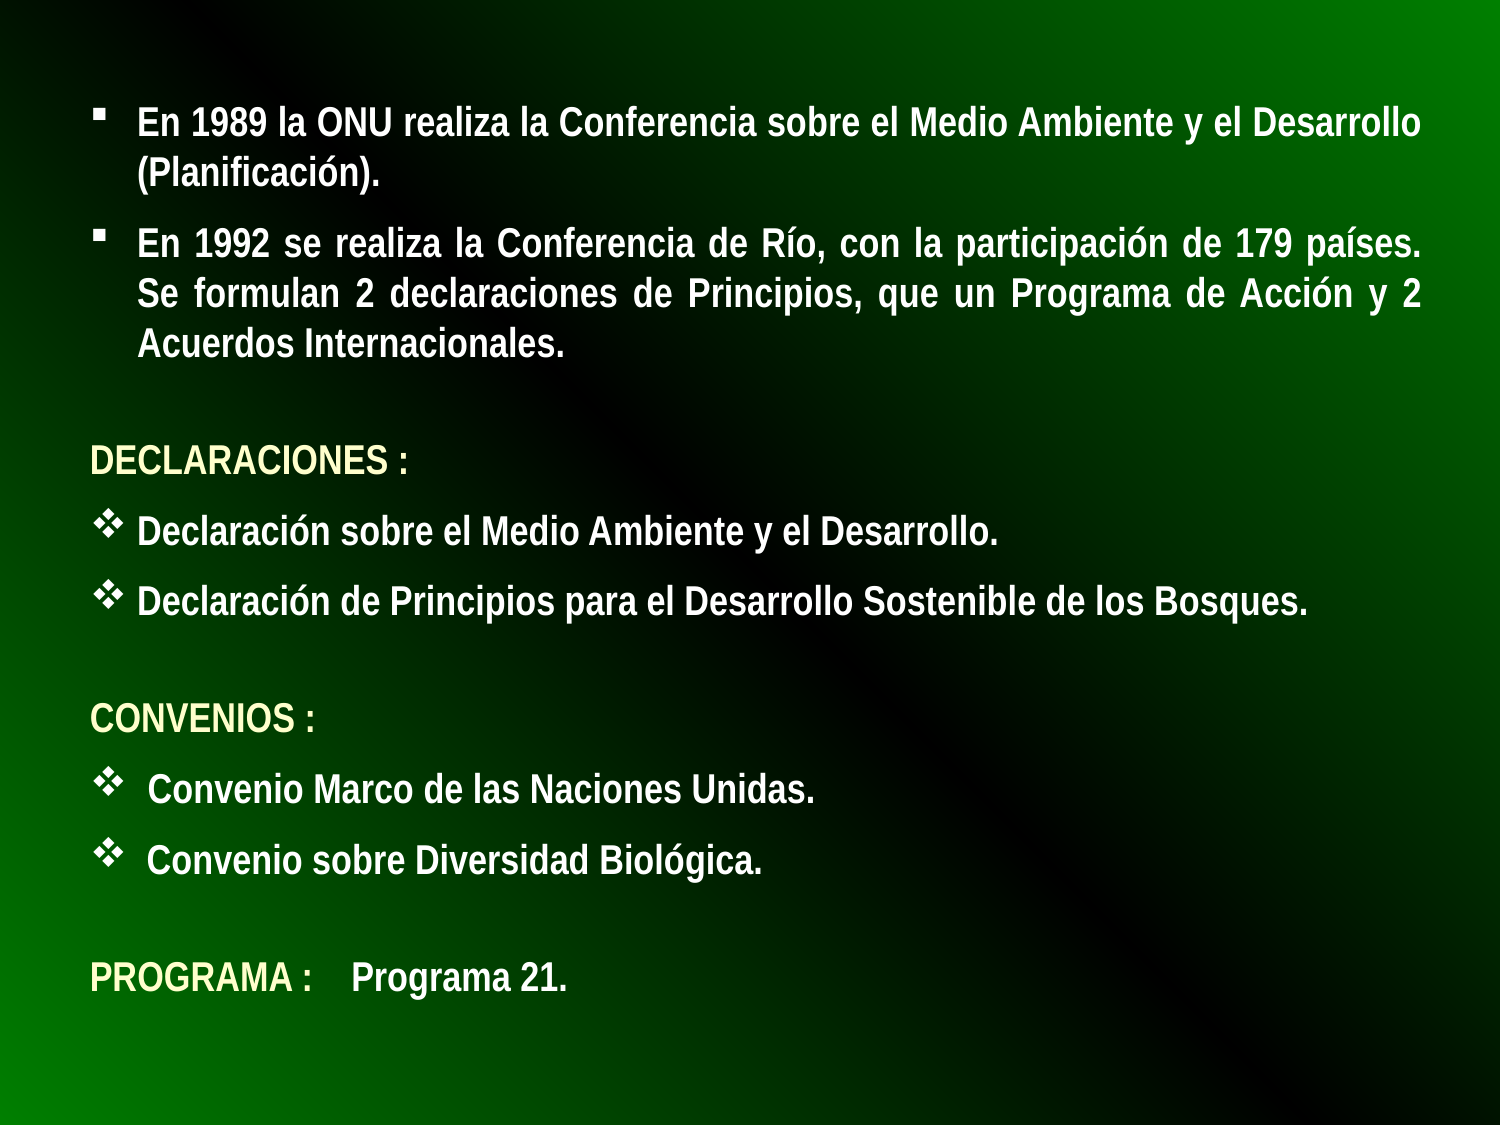

En 1989 la ONU realiza la Conferencia sobre el Medio Ambiente y el Desarrollo (Planificación).
En 1992 se realiza la Conferencia de Río, con la participación de 179 países. Se formulan 2 declaraciones de Principios, que un Programa de Acción y 2 Acuerdos Internacionales.

DECLARACIONES :
Declaración sobre el Medio Ambiente y el Desarrollo.
Declaración de Principios para el Desarrollo Sostenible de los Bosques.

CONVENIOS :
 Convenio Marco de las Naciones Unidas.
 Convenio sobre Diversidad Biológica.

PROGRAMA :    Programa 21.